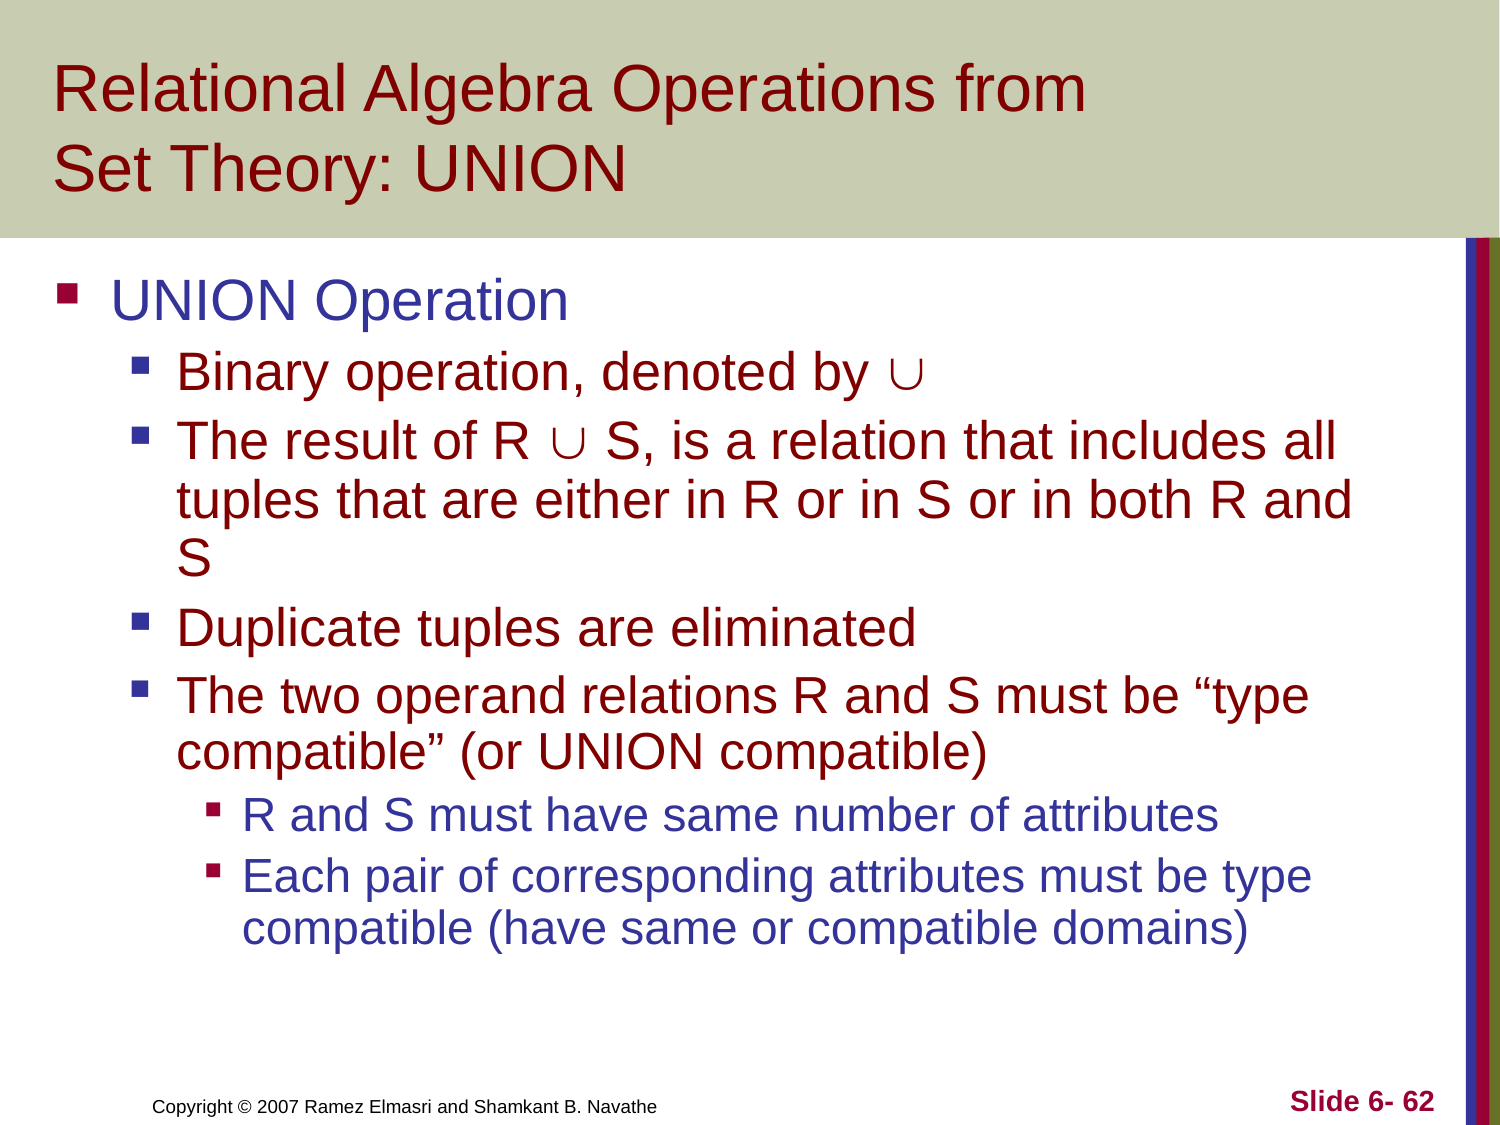

# Relational Algebra Operations from Set Theory: UNION
UNION Operation
Binary operation, denoted by ∪
The result of R ∪ S, is a relation that includes all tuples that are either in R or in S or in both R and S
Duplicate tuples are eliminated
The two operand relations R and S must be “type compatible” (or UNION compatible)
R and S must have same number of attributes
Each pair of corresponding attributes must be type compatible (have same or compatible domains)

Slide 6- 62